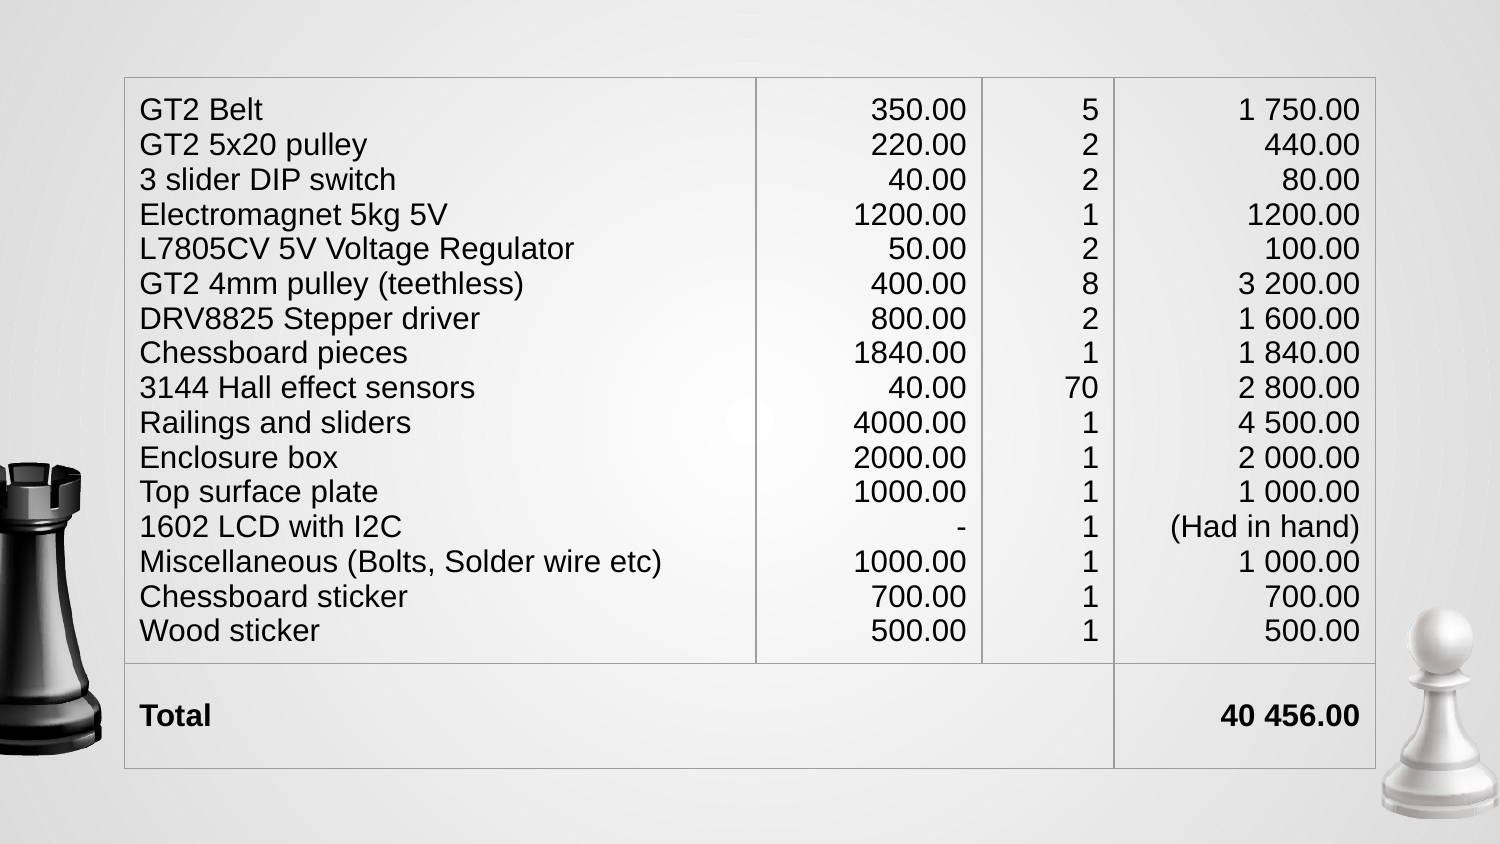

| GT2 Belt GT2 5x20 pulley 3 slider DIP switch Electromagnet 5kg 5V L7805CV 5V Voltage Regulator GT2 4mm pulley (teethless) DRV8825 Stepper driver Chessboard pieces 3144 Hall effect sensors Railings and sliders Enclosure box Top surface plate 1602 LCD with I2C Miscellaneous (Bolts, Solder wire etc) Chessboard sticker Wood sticker | 350.00 220.00 40.00 1200.00 50.00 400.00 800.00 1840.00 40.00 4000.00 2000.00 1000.00 - 1000.00 700.00 500.00 | 5 2 2 1 2 8 2 1 70 1 1 1 1 1 1 1 | 1 750.00 440.00 80.00 1200.00 100.00 3 200.00 1 600.00 1 840.00 2 800.00 4 500.00 2 000.00 1 000.00 (Had in hand) 1 000.00 700.00 500.00 |
| --- | --- | --- | --- |
| Total |  |  | 40 456.00 |